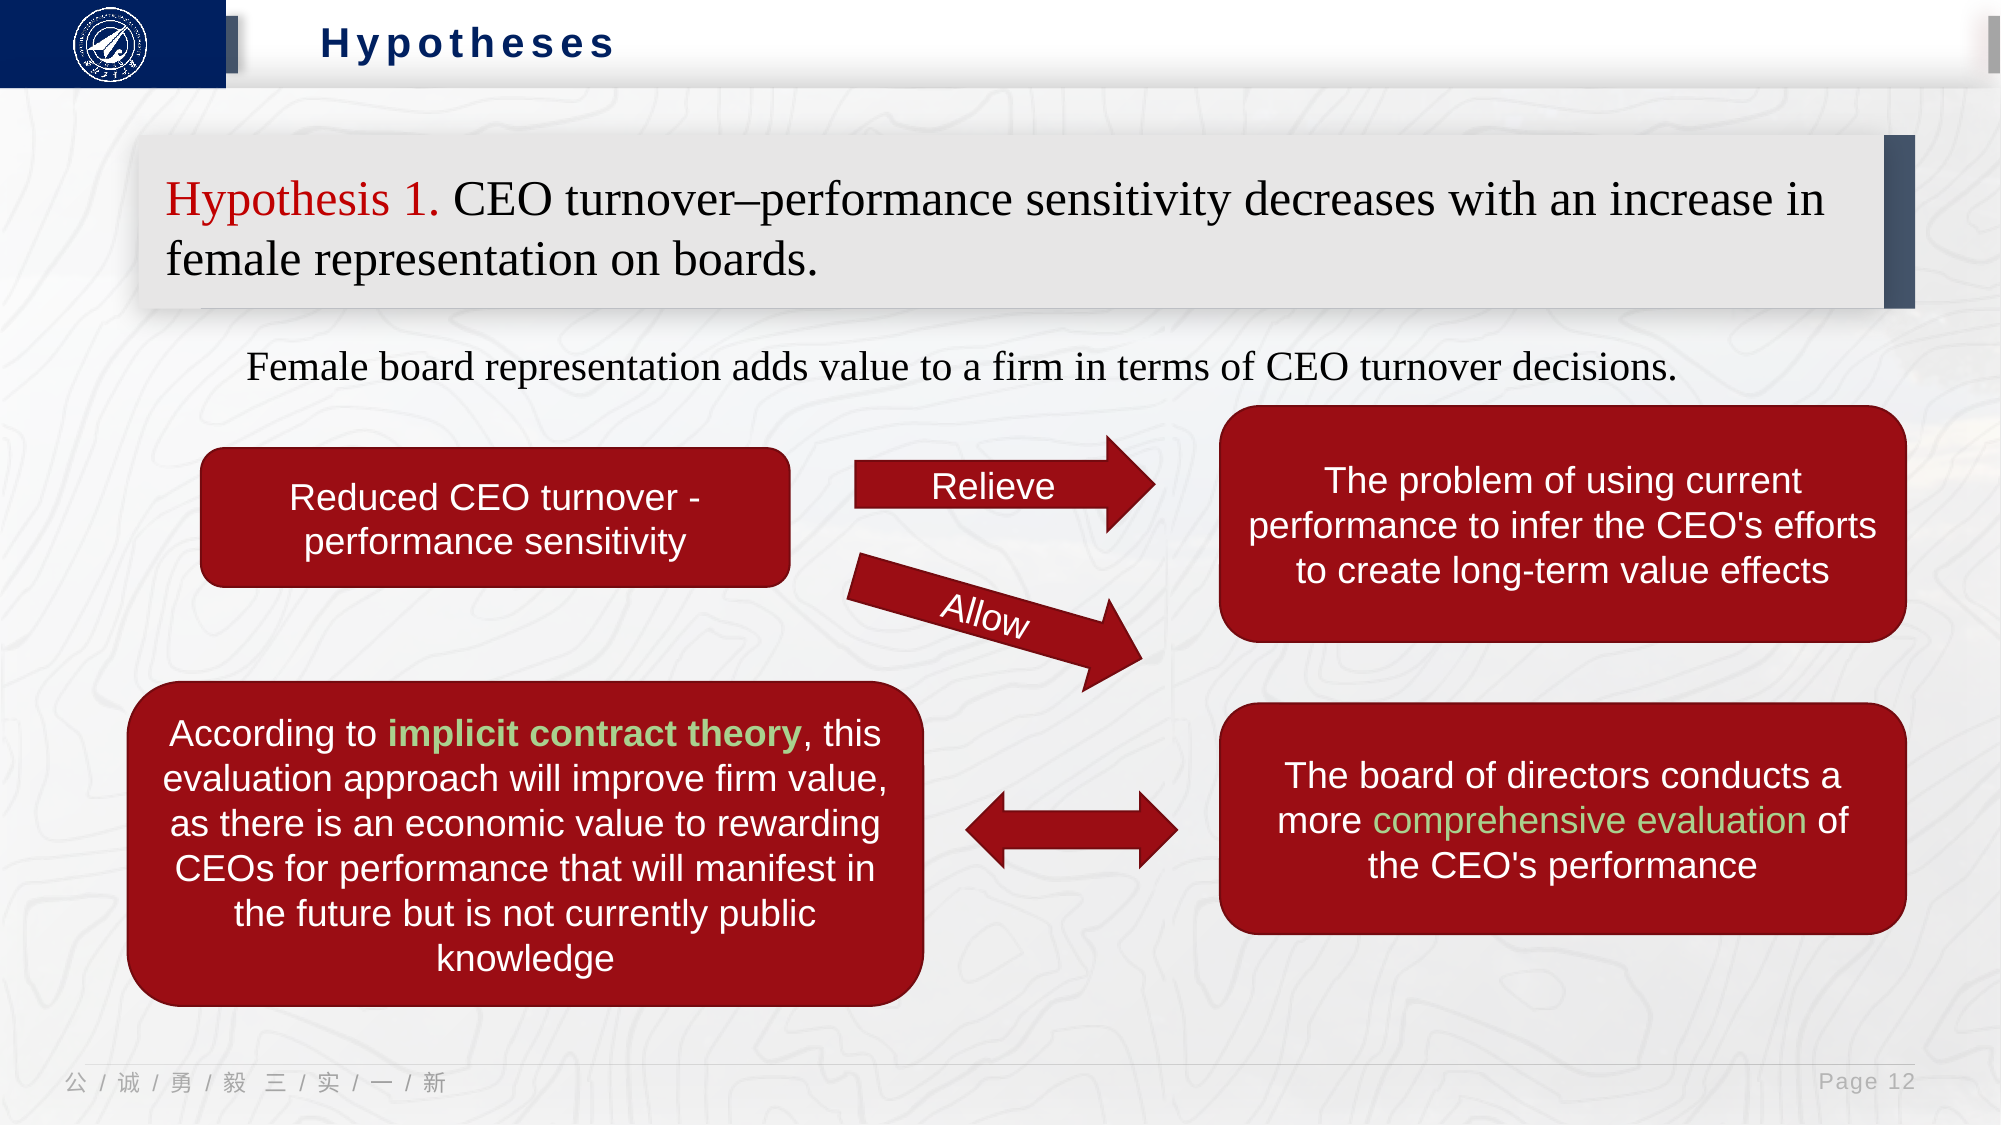

Hypotheses

Hypothesis 1. CEO turnover–performance sensitivity decreases with an increase in female representation on boards.
Female board representation adds value to a firm in terms of CEO turnover decisions.
The problem of using current performance to infer the CEO's efforts to create long-term value effects
Relieve
Reduced CEO turnover - performance sensitivity
Allow
According to implicit contract theory, this evaluation approach will improve firm value, as there is an economic value to rewarding CEOs for performance that will manifest in the future but is not currently public knowledge
The board of directors conducts a more comprehensive evaluation of the CEO's performance

  Page 12